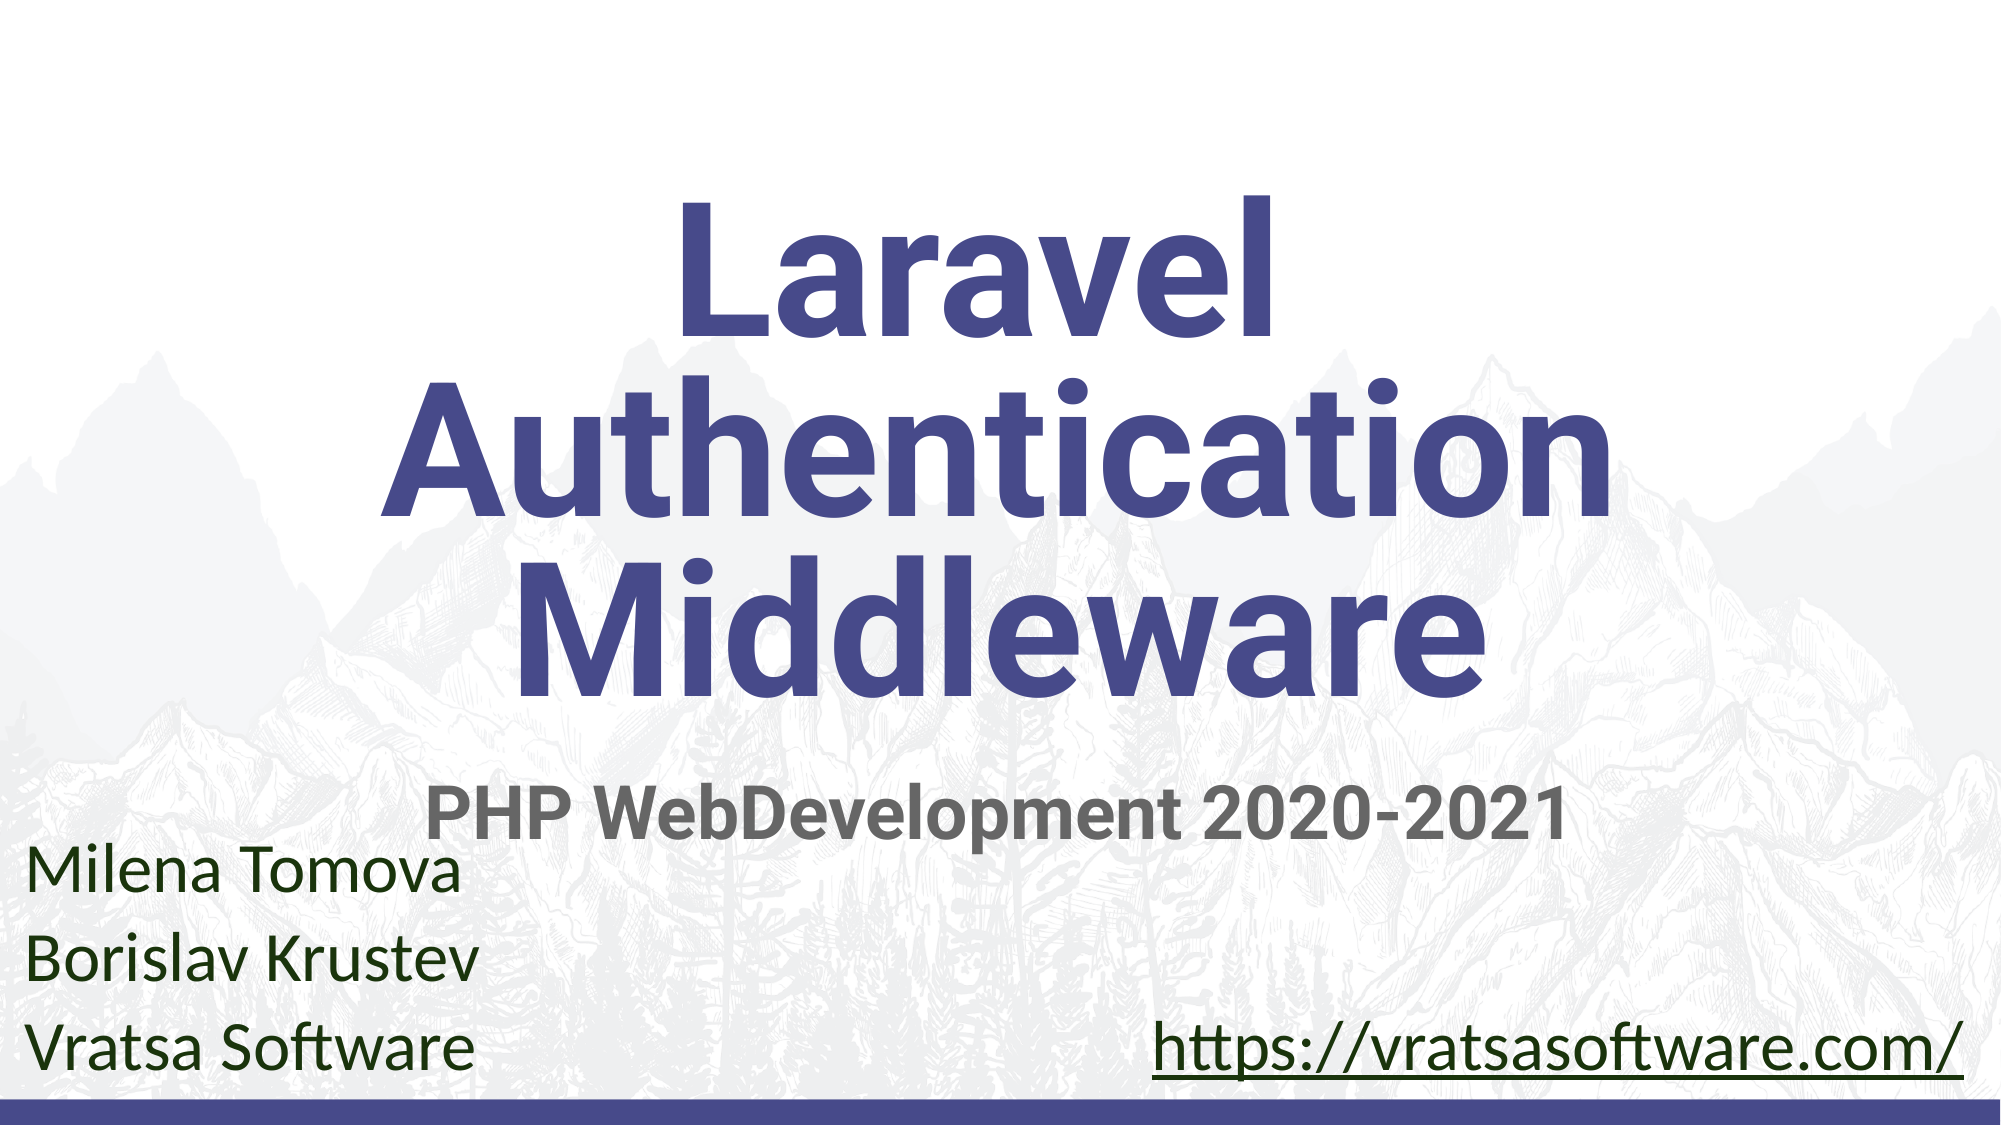

# Laravel
Authentication
Middleware
PHP WebDevelopment 2020-2021

Milena Tomova
Borislav Krustev
Vratsa Software
https://vratsasoftware.com/